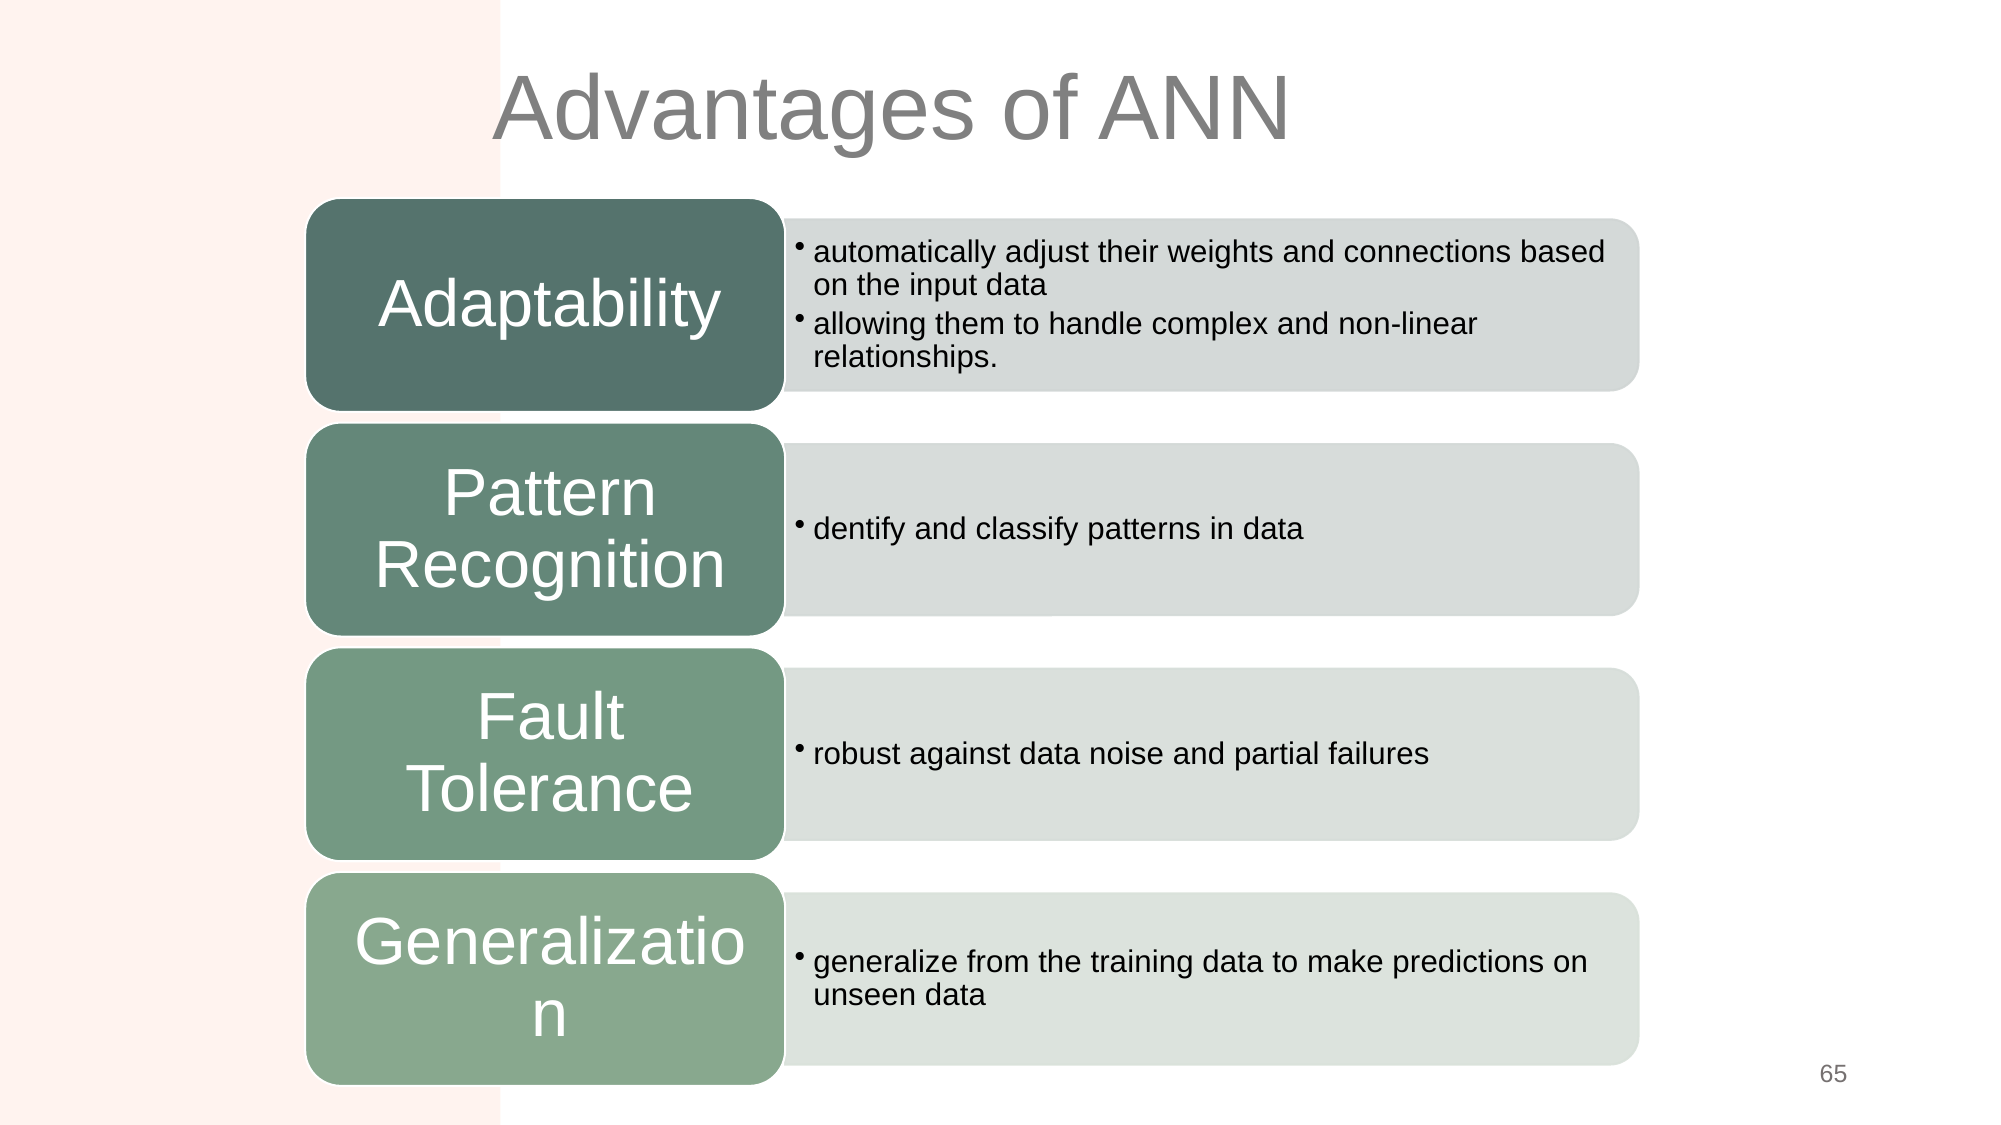

# Advantages of ANN
automatically adjust their weights and connections based on the input data
allowing them to handle complex and non-linear relationships.
Adaptability
dentify and classify patterns in data
Pattern Recognition
robust against data noise and partial failures
Fault Tolerance
generalize from the training data to make predictions on unseen data
Generalization
65